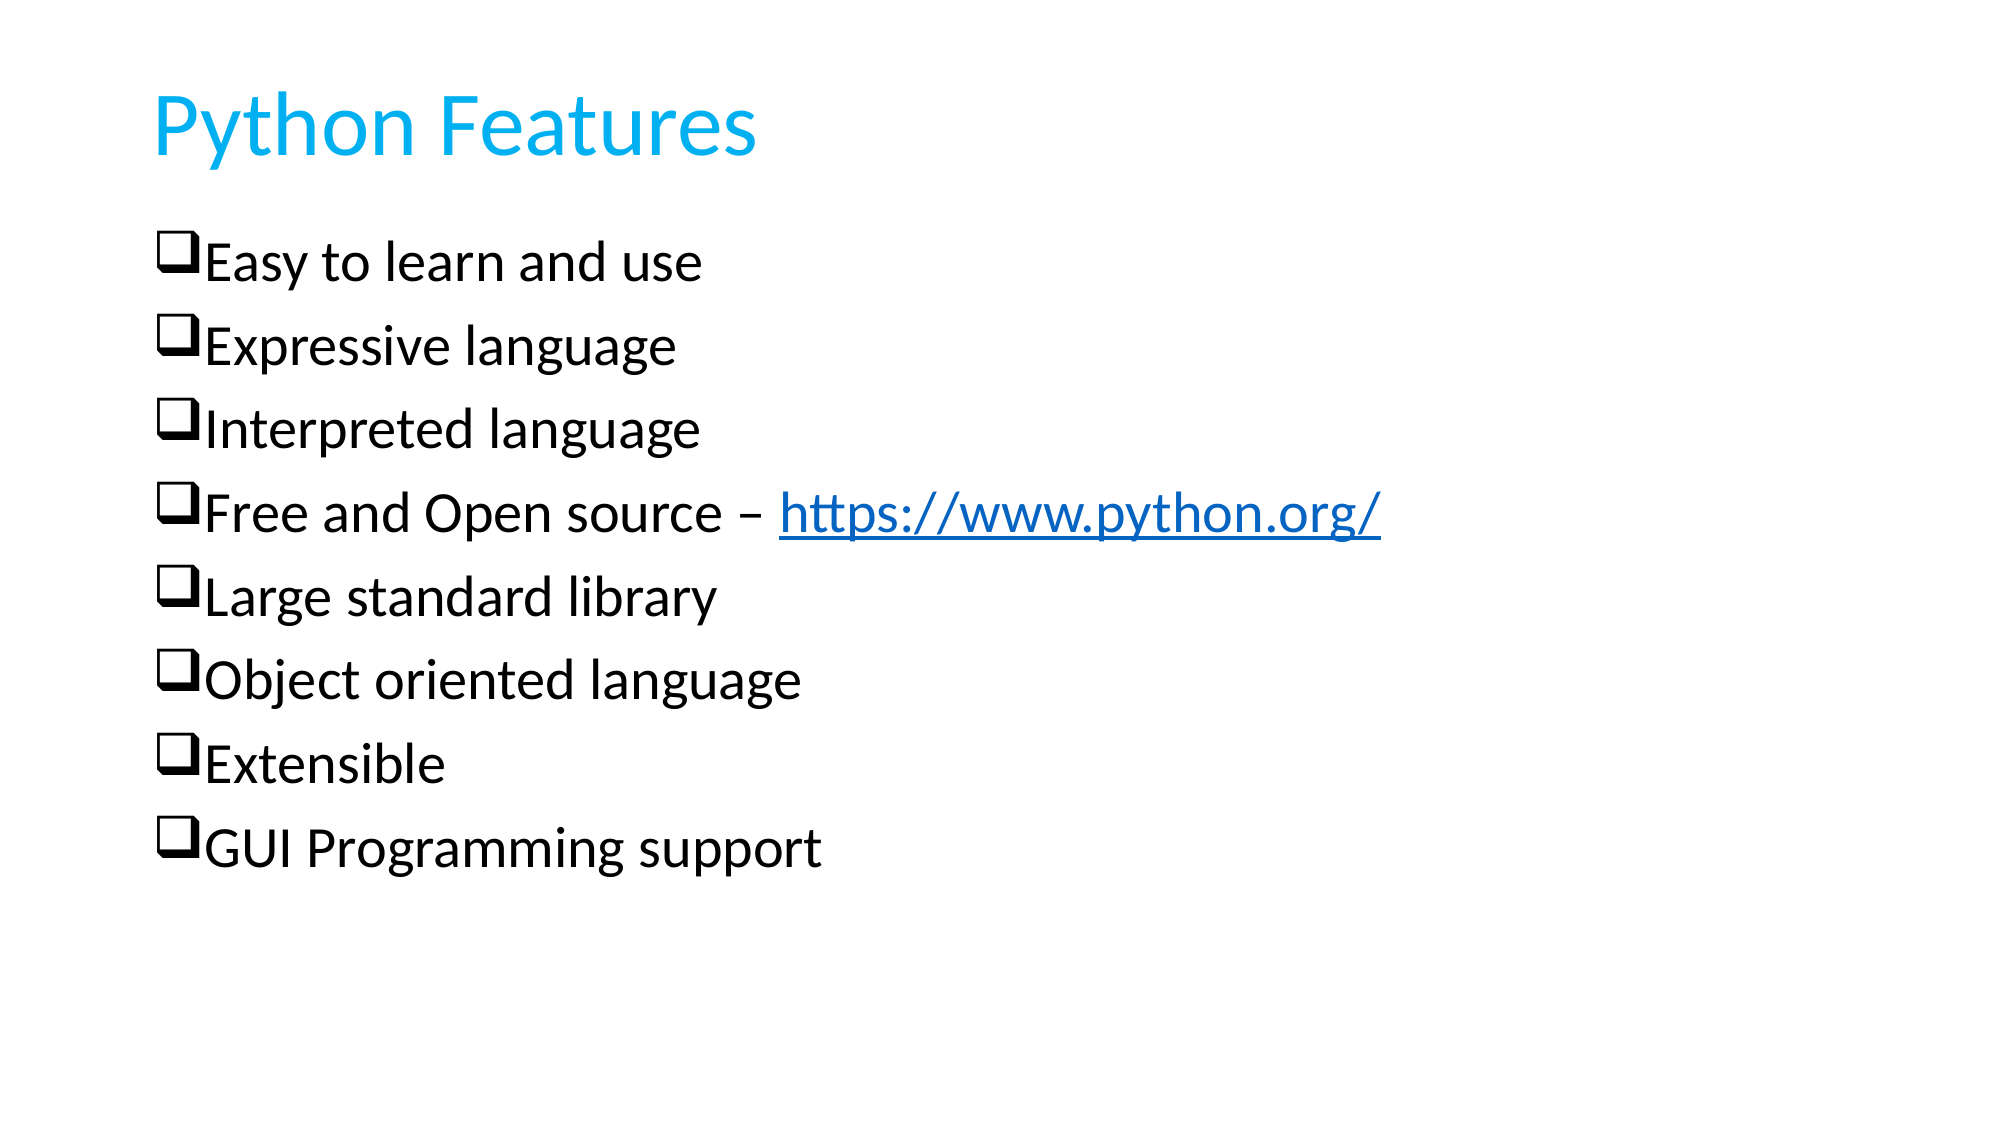

# Python Features
Easy to learn and use
Expressive language
Interpreted language
Free and Open source – https://www.python.org/
Large standard library
Object oriented language
Extensible
GUI Programming support